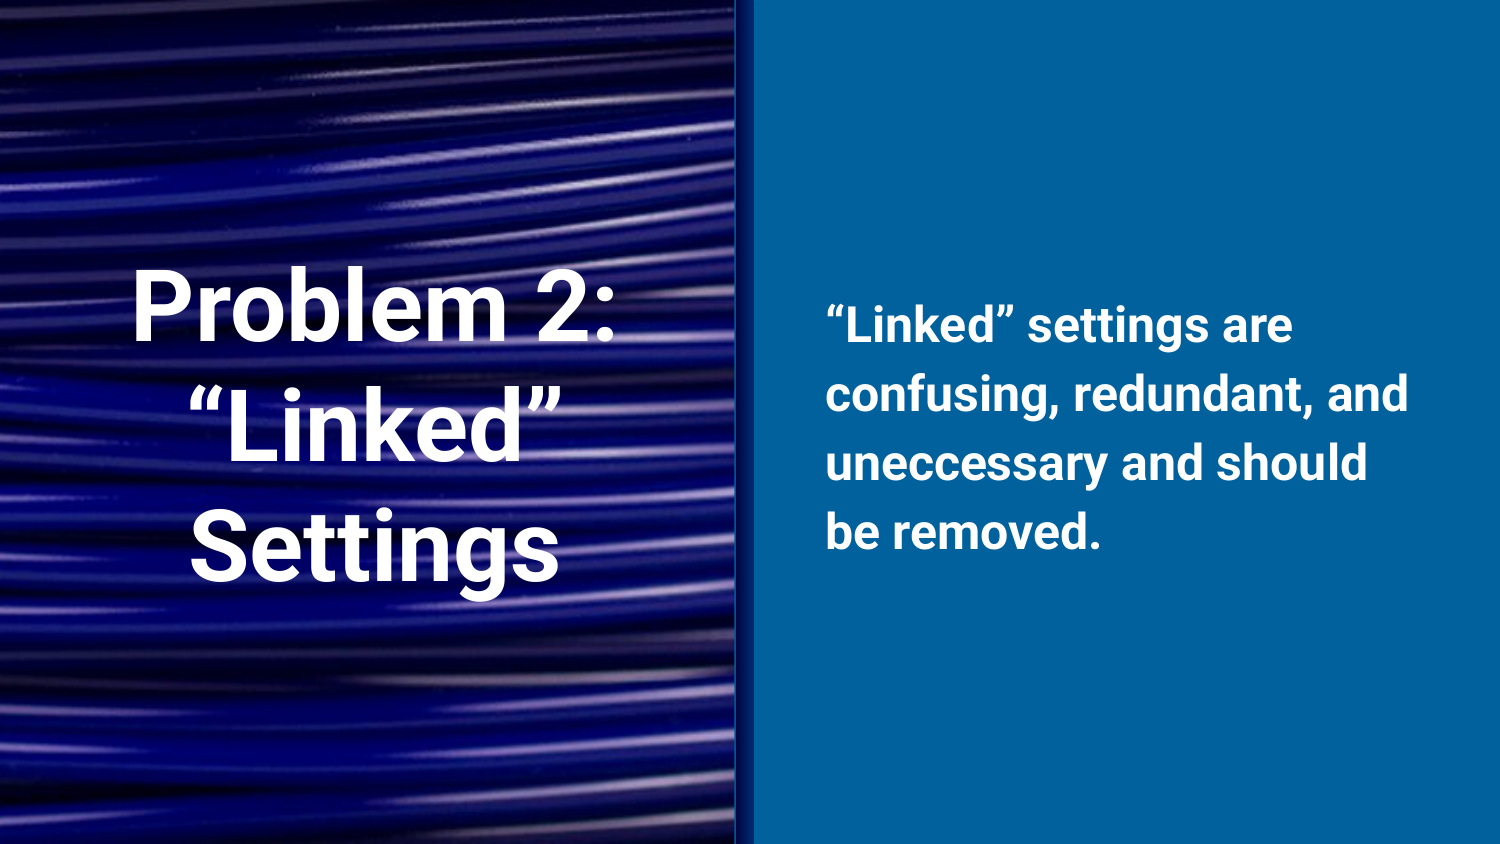

“Linked” settings are confusing, redundant, and uneccessary and should be removed.
# Problem 2: “Linked” Settings